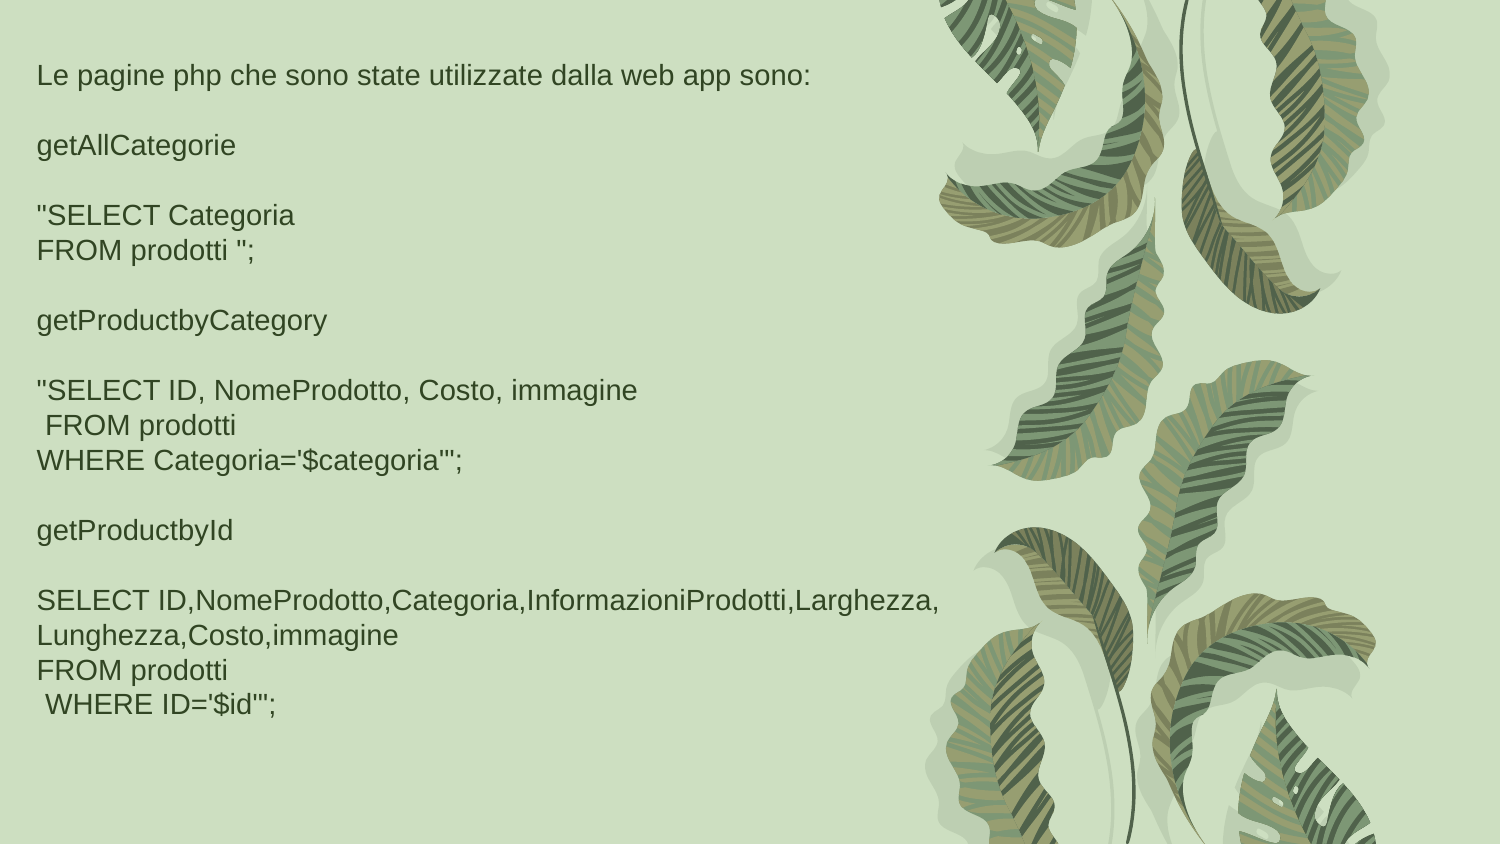

Le pagine php che sono state utilizzate dalla web app sono:

getAllCategorie

"SELECT Categoria
FROM prodotti ";

getProductbyCategory

"SELECT ID, NomeProdotto, Costo, immagine
 FROM prodotti
WHERE Categoria='$categoria'";

getProductbyId

SELECT ID,NomeProdotto,Categoria,InformazioniProdotti,Larghezza,
Lunghezza,Costo,immagine
FROM prodotti
 WHERE ID='$id'";